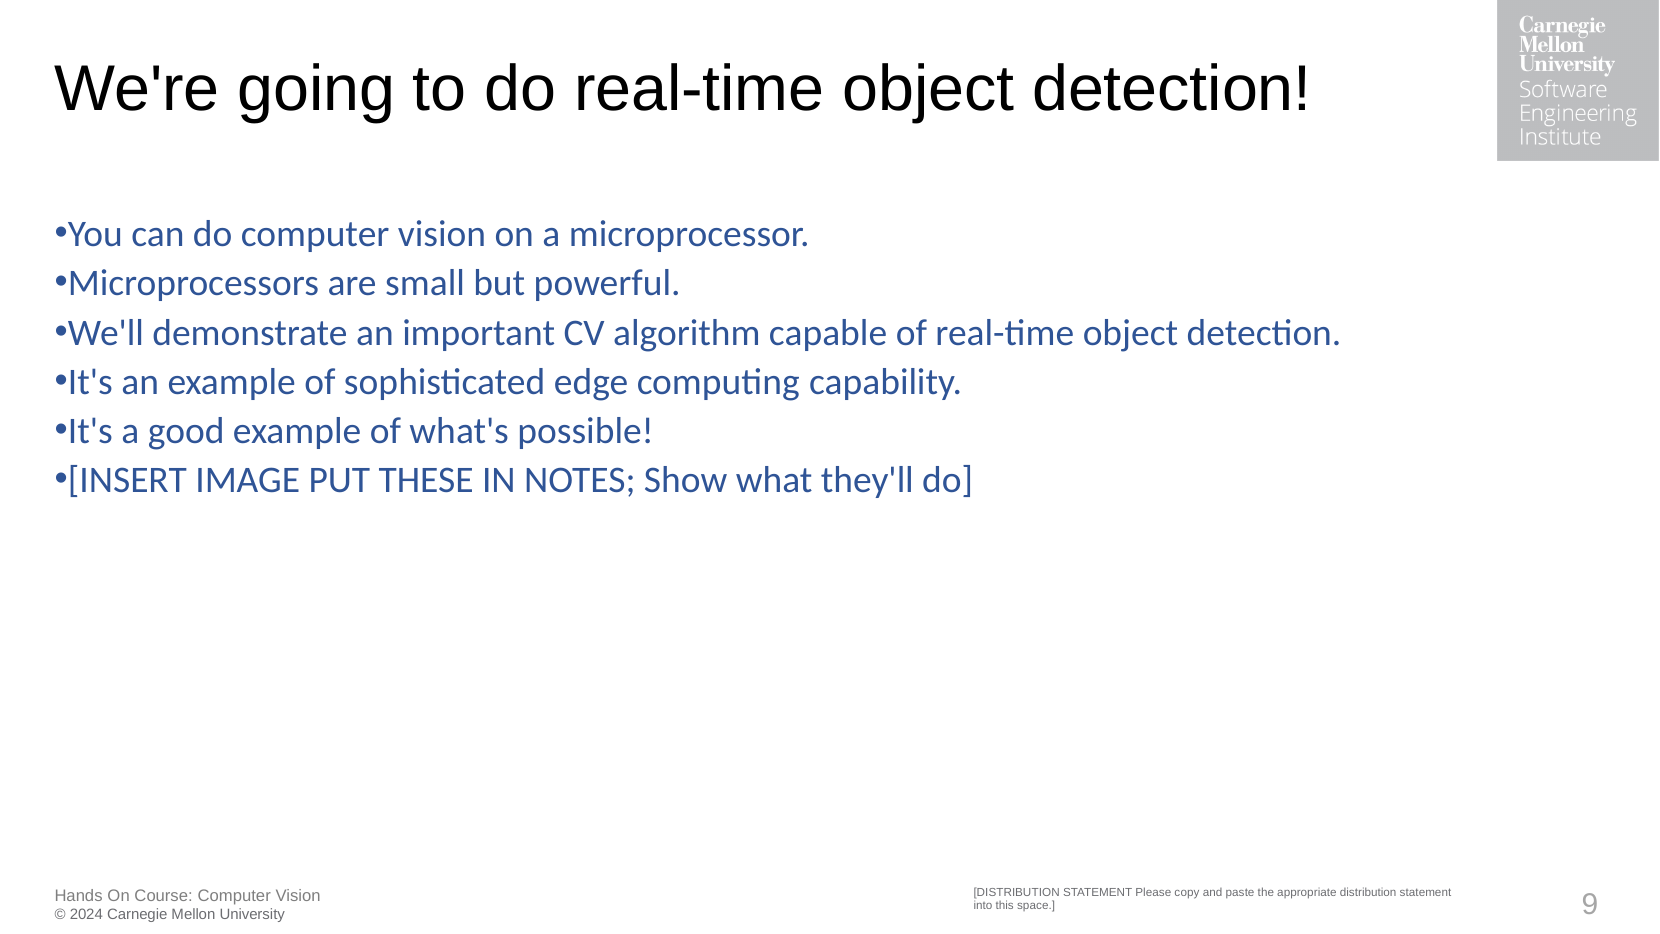

# We're going to do real-time object detection!
You can do computer vision on a microprocessor.
Microprocessors are small but powerful.
We'll demonstrate an important CV algorithm capable of real-time object detection.
It's an example of sophisticated edge computing capability.
It's a good example of what's possible!
[INSERT IMAGE PUT THESE IN NOTES; Show what they'll do]